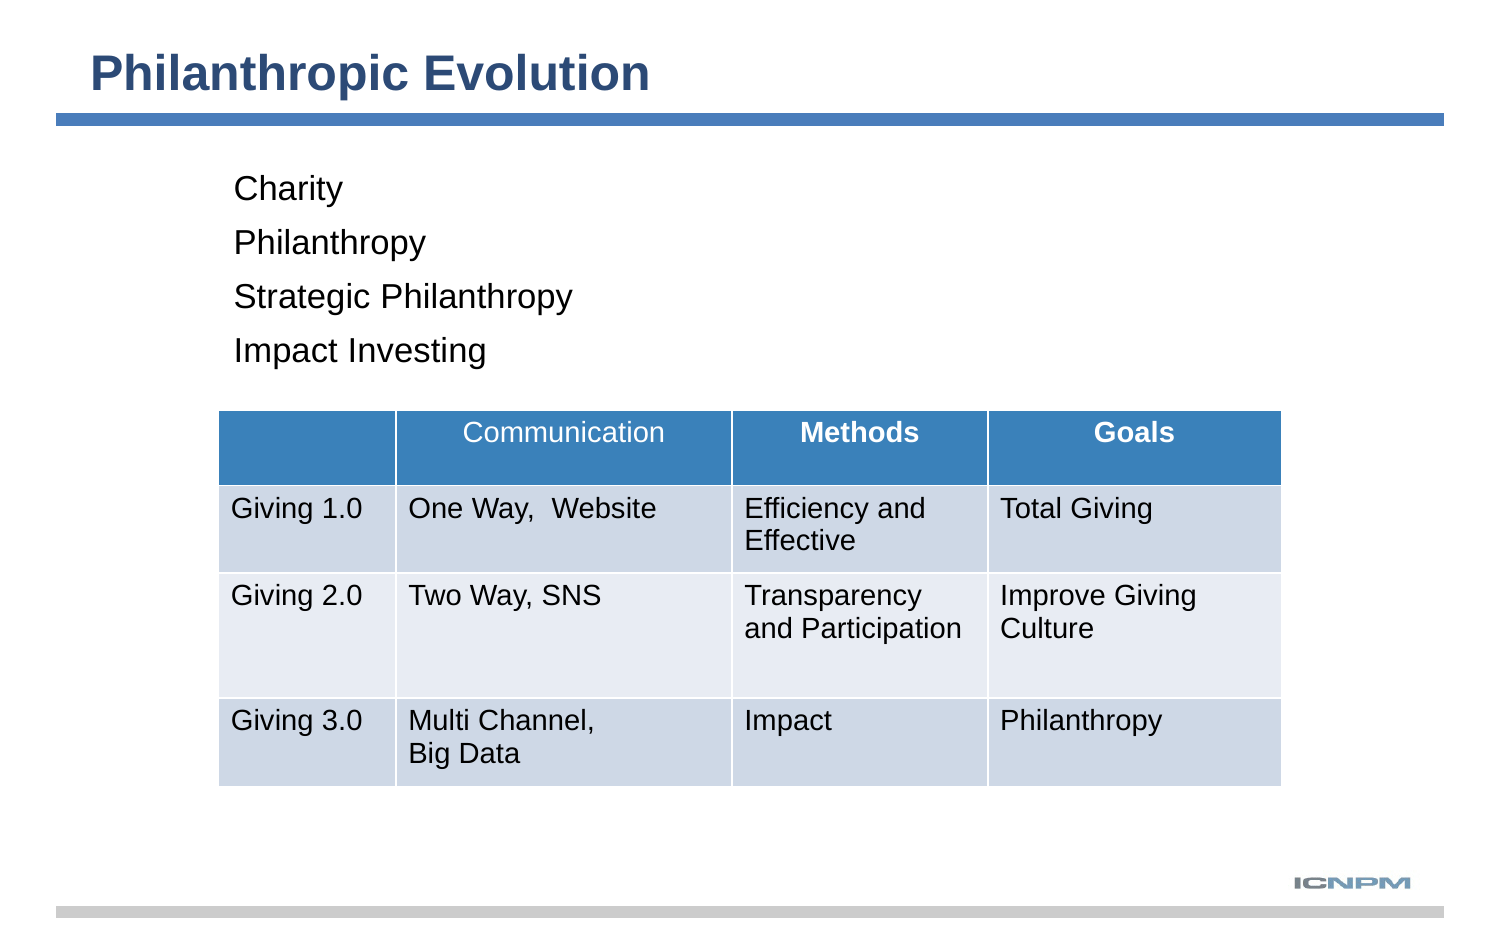

# Philanthropic Evolution
Charity
Philanthropy
Strategic Philanthropy
Impact Investing
|  | Communication | Methods | Goals |
| --- | --- | --- | --- |
| Giving 1.0 | One Way, Website | Efficiency and Effective | Total Giving |
| Giving 2.0 | Two Way, SNS | Transparency and Participation | Improve Giving Culture |
| Giving 3.0 | Multi Channel, Big Data | Impact | Philanthropy |